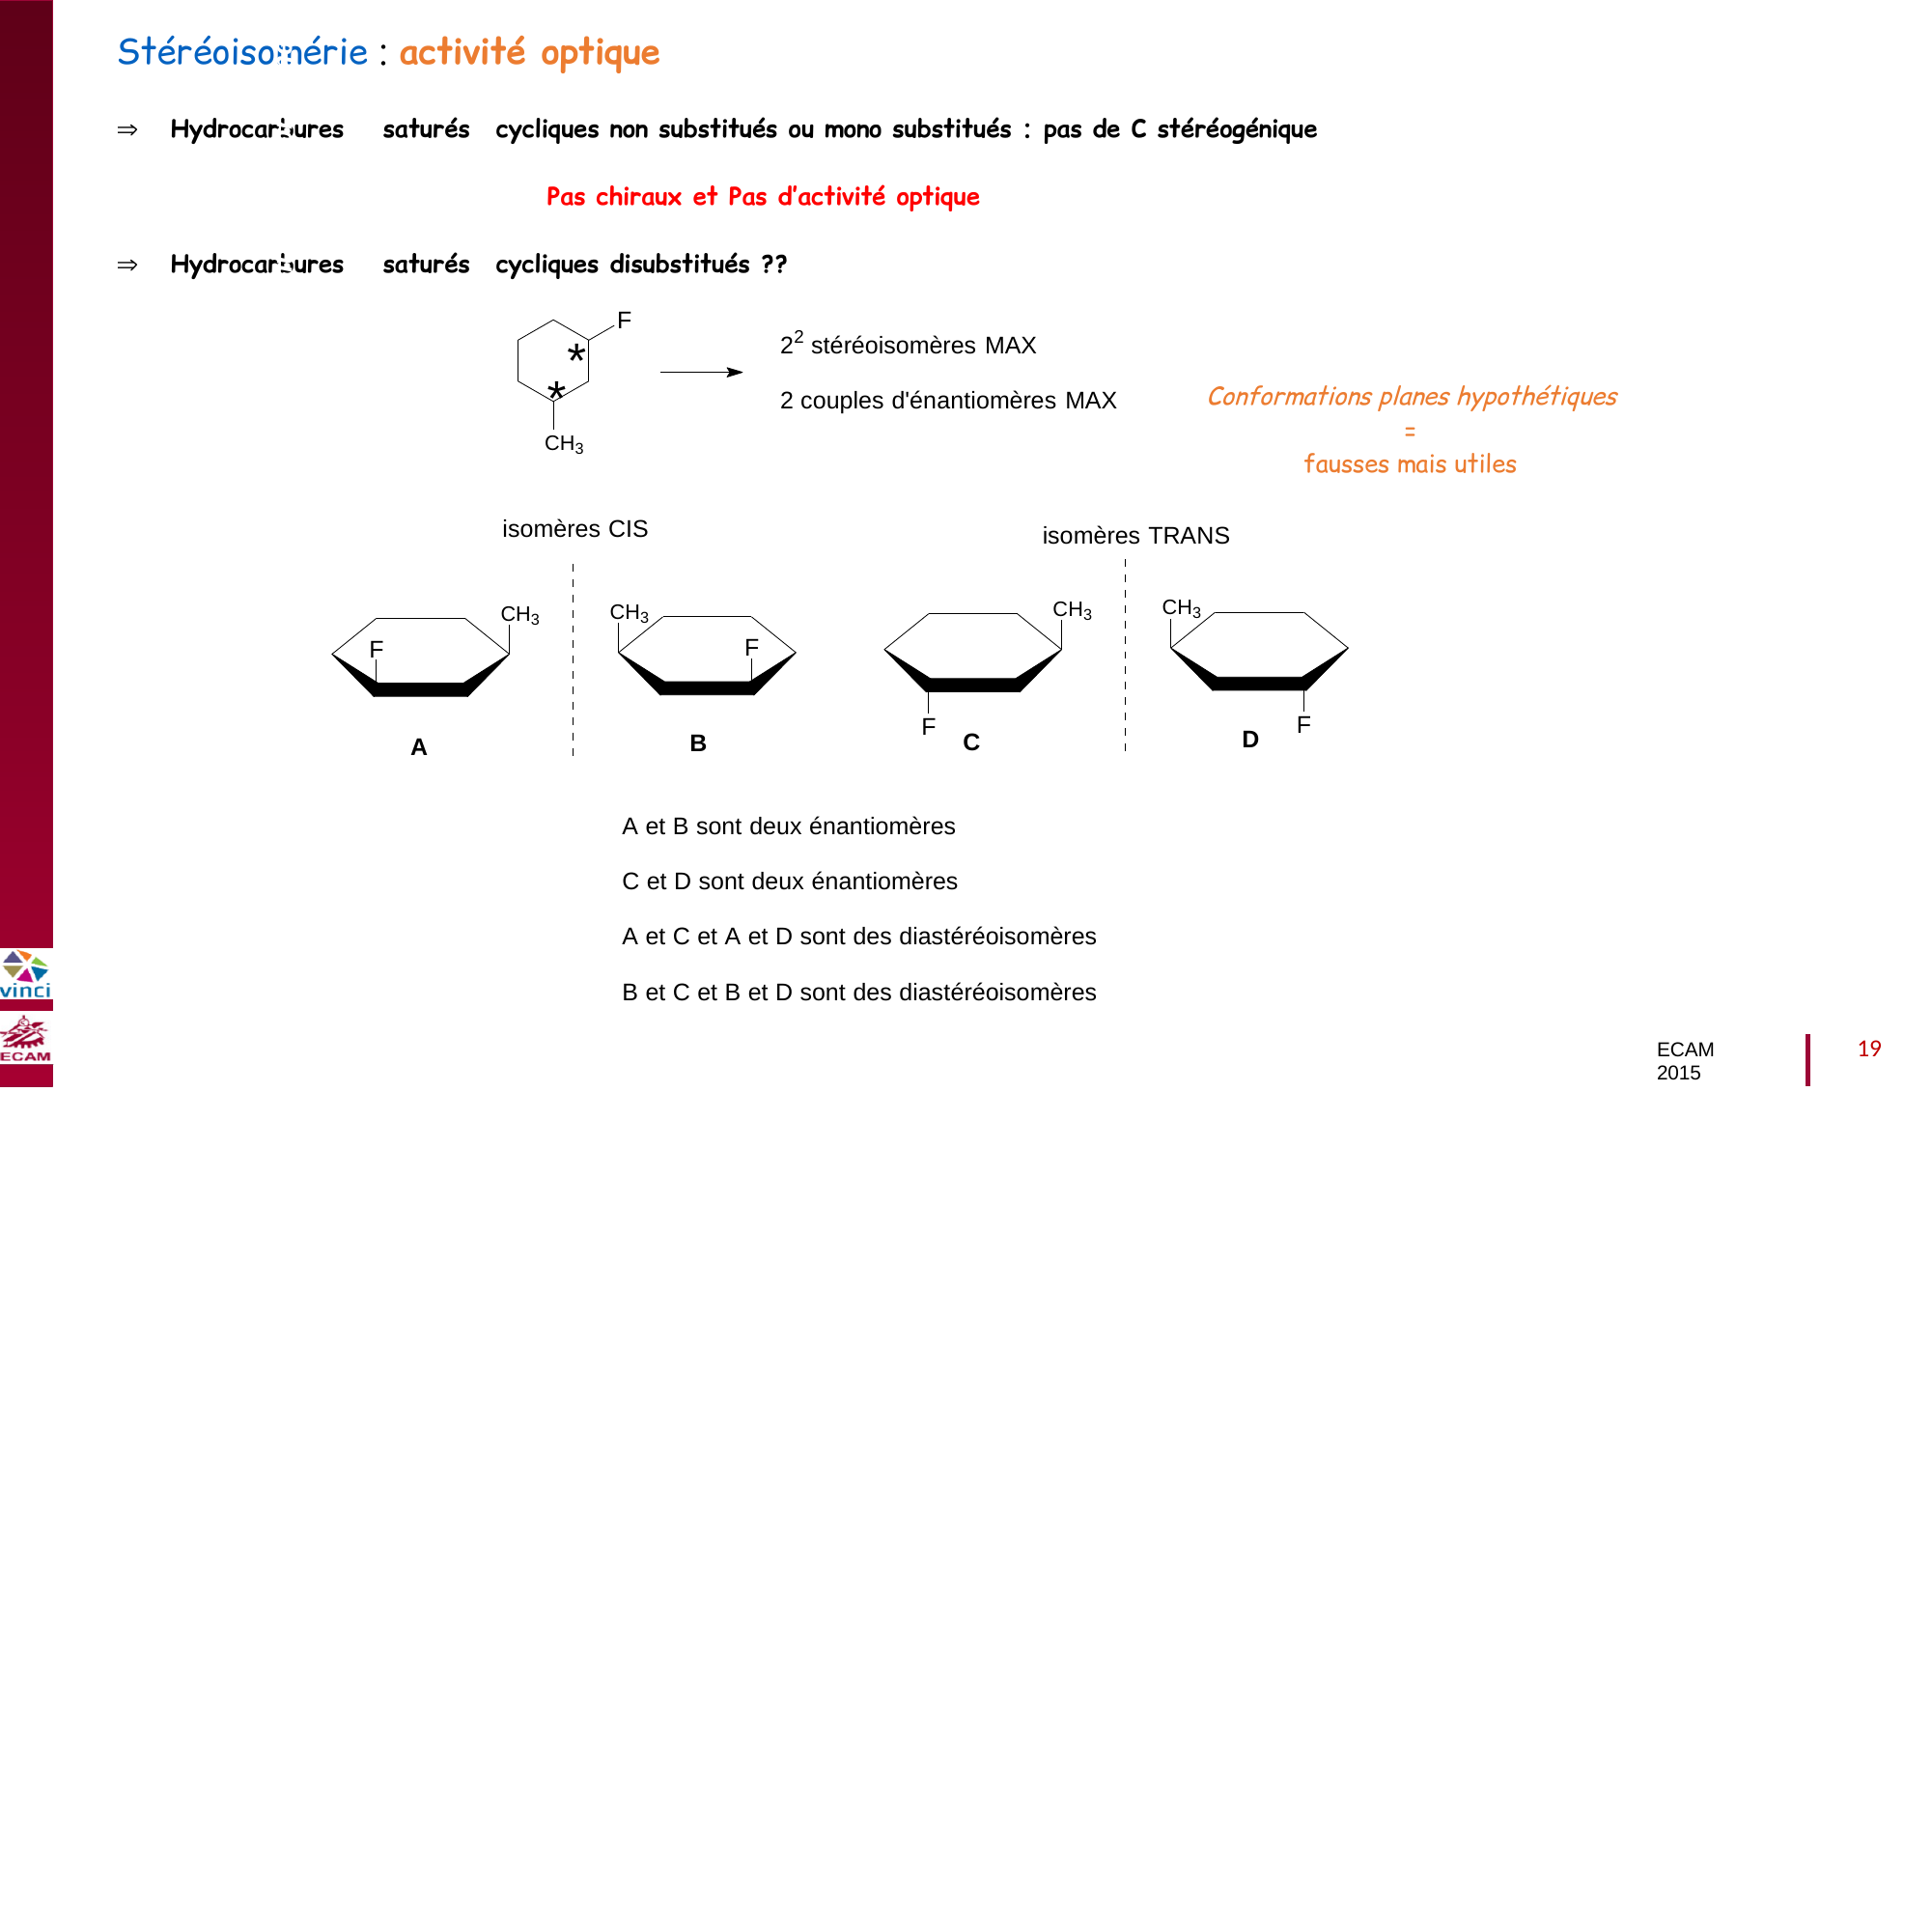

Stéréoisomérie : activité optique
⇒
Hydrocarbures
saturés
cycliques non substitués ou mono substitués : pas de C stéréogénique
Pas chiraux et Pas d’activité optique
⇒
Hydrocarbures
saturés
cycliques disubstitués ??
B2040-Chimie du vivant et environnement
F

2
2  stéréoisomères MAX
*

*

Conformations planes hypothétiques
=
fausses mais utiles
2 couples d'énantiomères MAX

CH3
isomères CIS
isomères TRANS

CH3

CH3
CH3
CH3

F
F

F

F

D

C
B

A

A et B sont deux énantiomères
C et D sont deux énantiomères
A et C et A et D sont des diastéréoisomères

B et C et B et D sont des diastéréoisomères

19
ECAM 2015